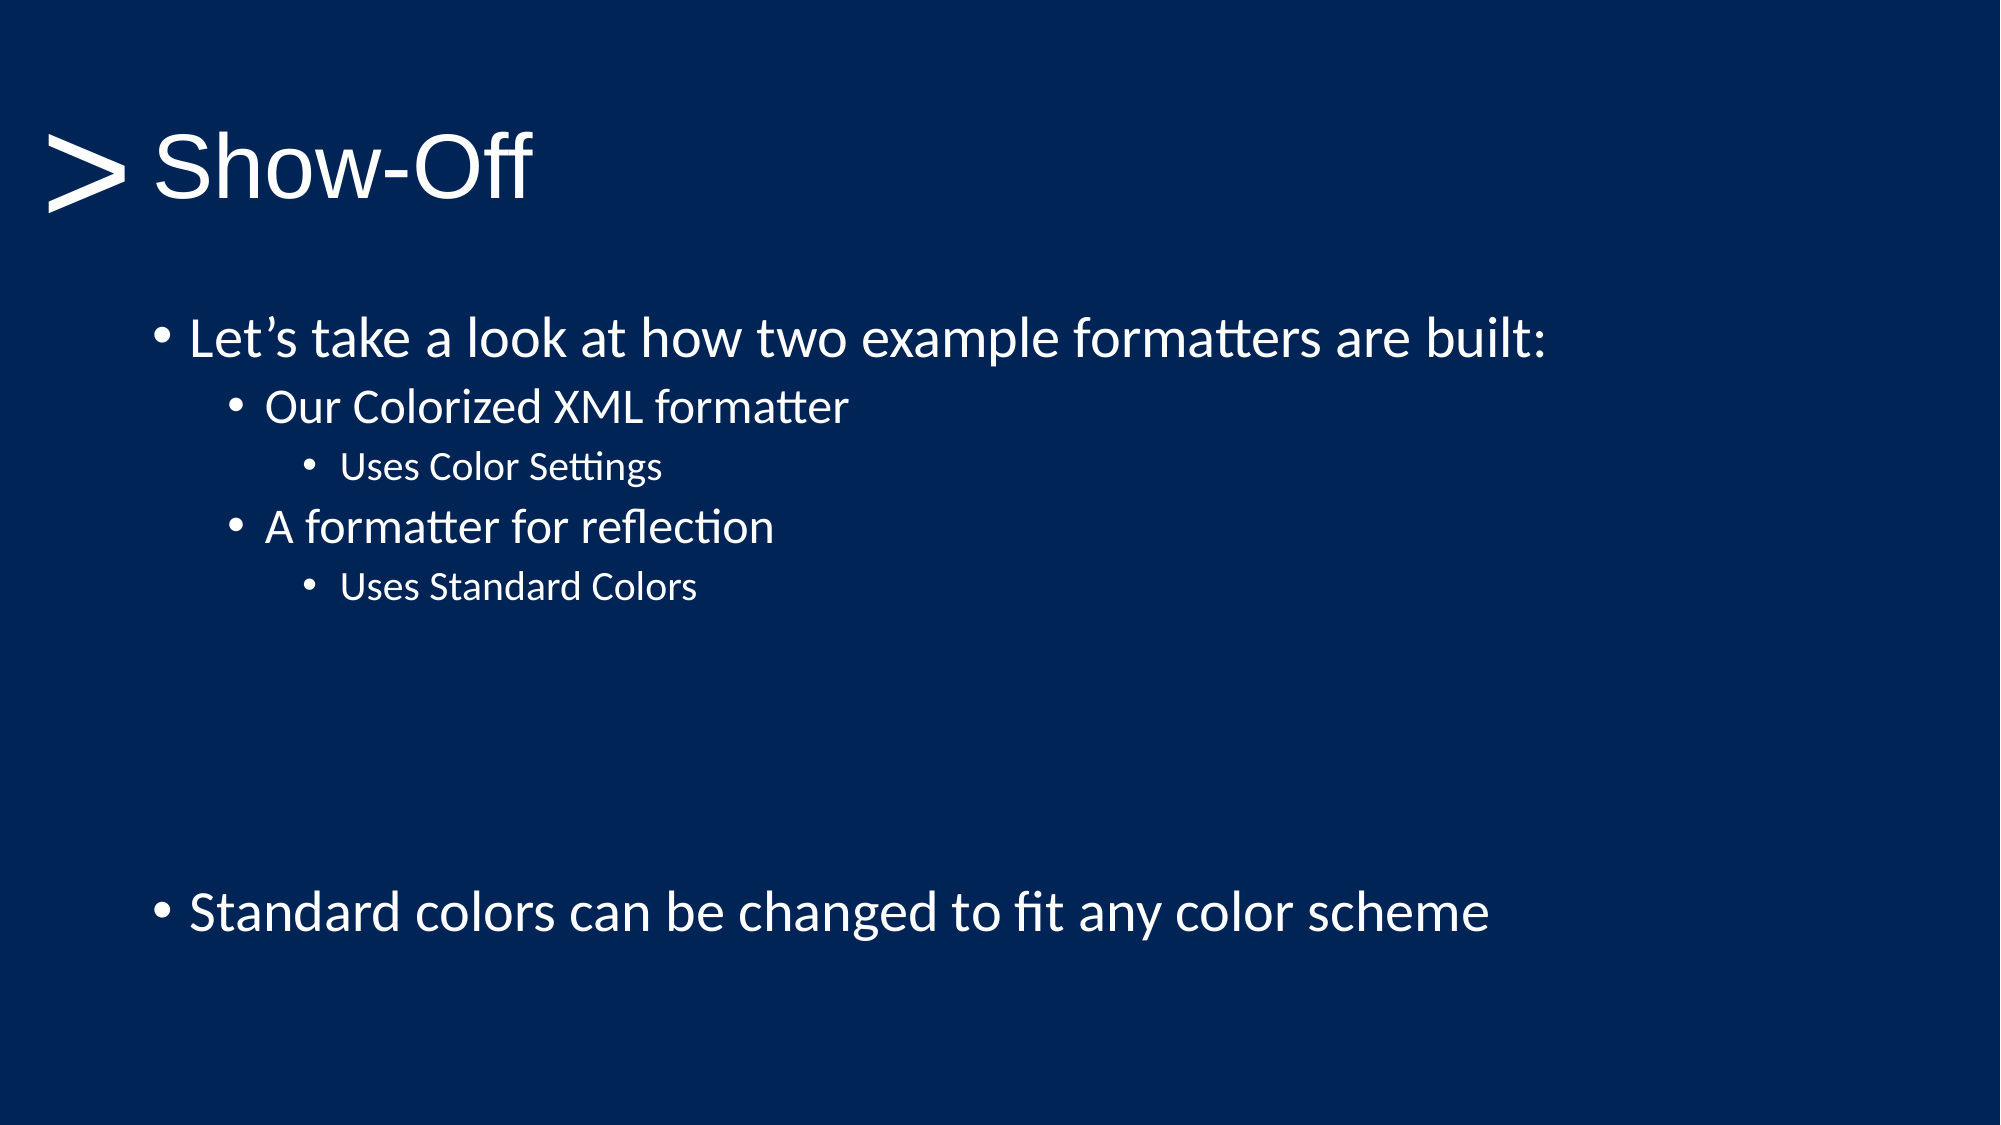

# Show-Off
>
Let’s take a look at how two example formatters are built:
Our Colorized XML formatter
Uses Color Settings
A formatter for reflection
Uses Standard Colors

Standard colors can be changed to fit any color scheme